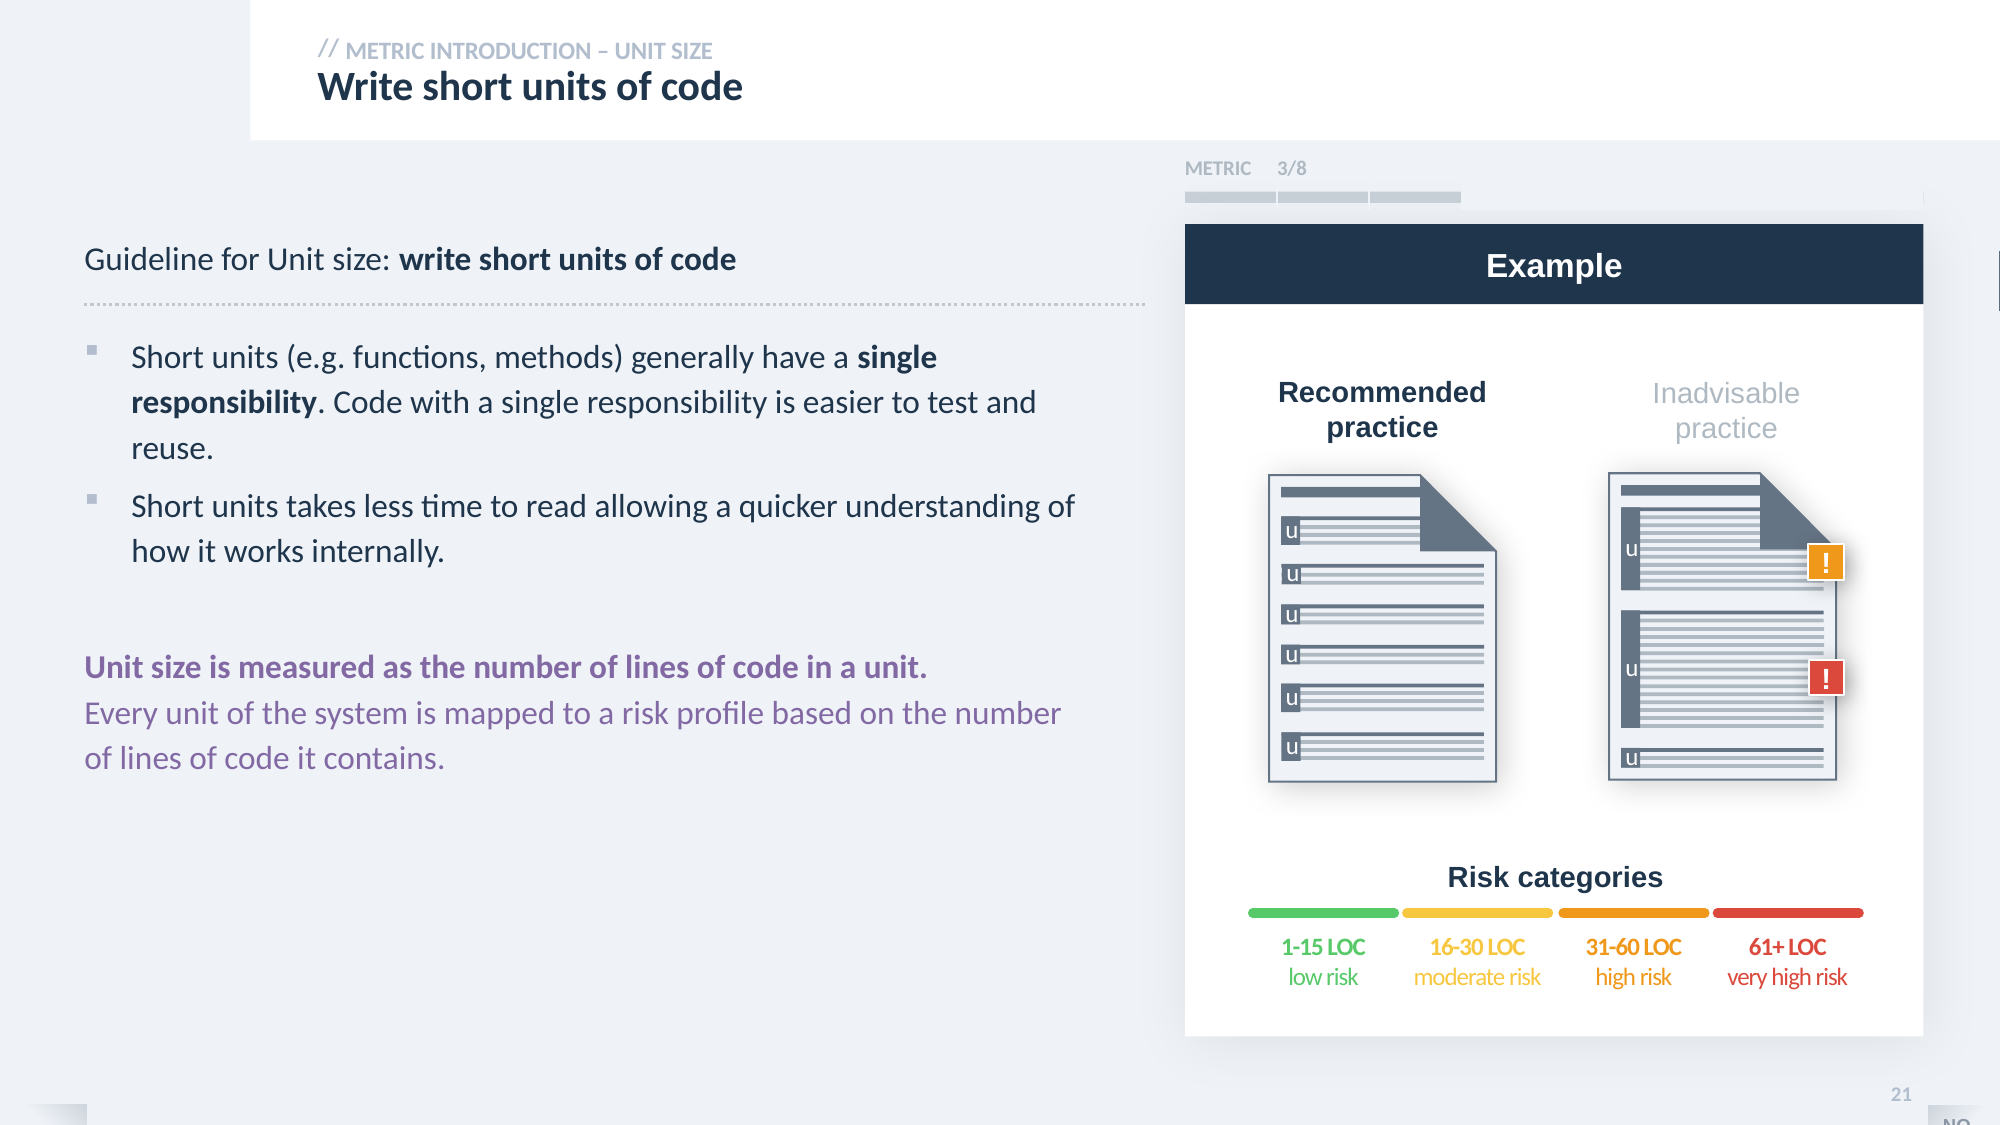

METRIC INTRODUCTION – UNIT SIZE
# Write short units of code
| METRIC | 3/8 |  |  |  |  |  |  |
| --- | --- | --- | --- | --- | --- | --- | --- |

Example
Guideline for Unit size: write short units of code
Short units (e.g. functions, methods) generally have a single responsibility. Code with a single responsibility is easier to test and reuse.
Short units takes less time to read allowing a quicker understanding of how it works internally.

Unit size is measured as the number of lines of code in a unit.
Every unit of the system is mapped to a risk profile based on the number of lines of code it contains.

Recommended
practice
Inadvisable
practice

u

!

u

!

u

u

u

u

u

u

u

Risk categories
1-15 LOC
low risk
16-30 LOC
moderate risk
31-60 LOC
high risk
61+ LOC
very high risk
21